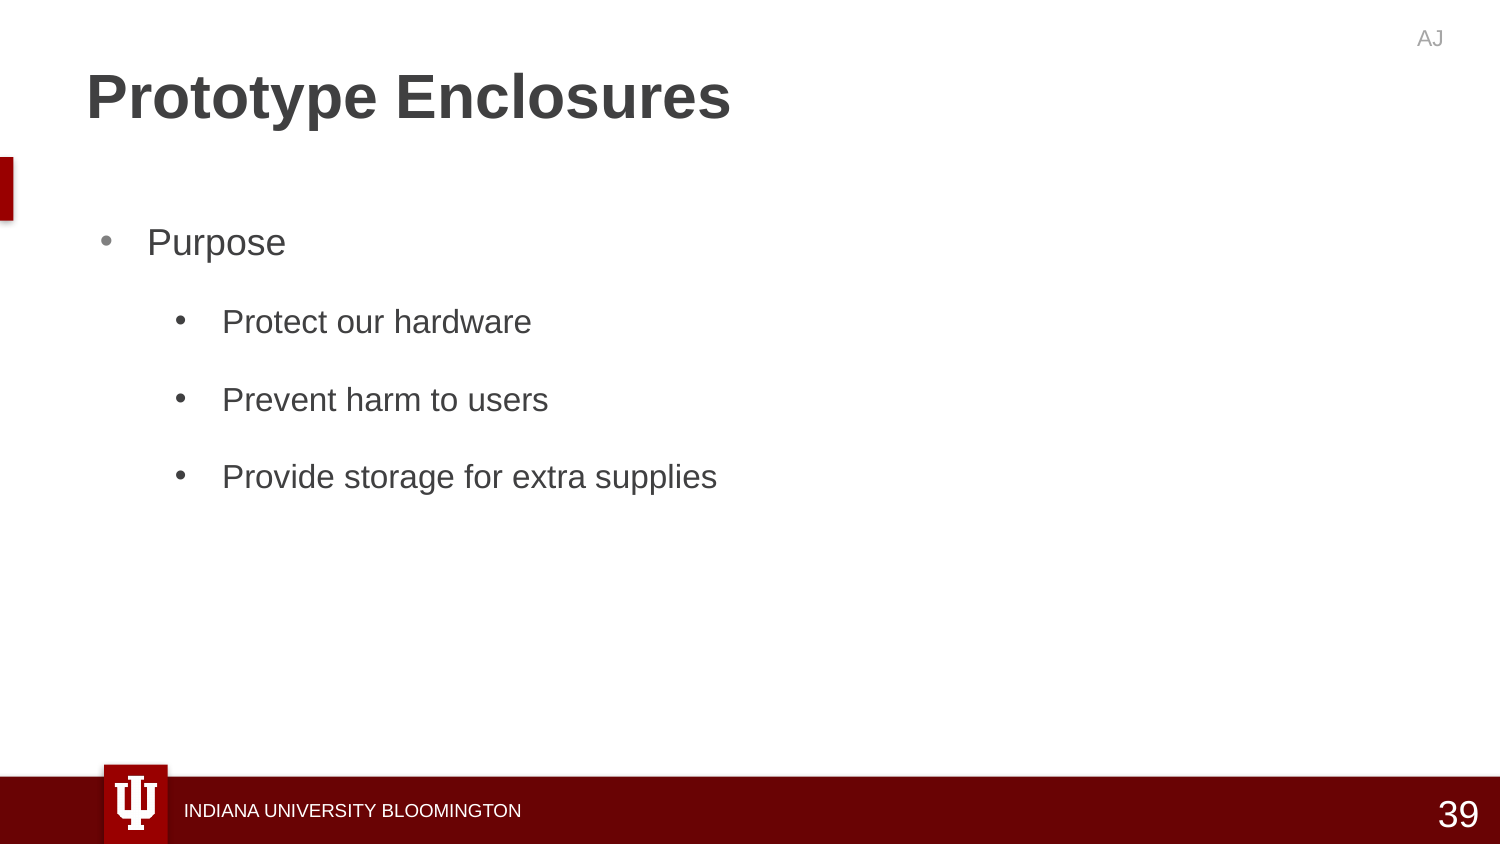

AJ
Prototype Enclosures
Purpose
Protect our hardware
Prevent harm to users
Provide storage for extra supplies
39